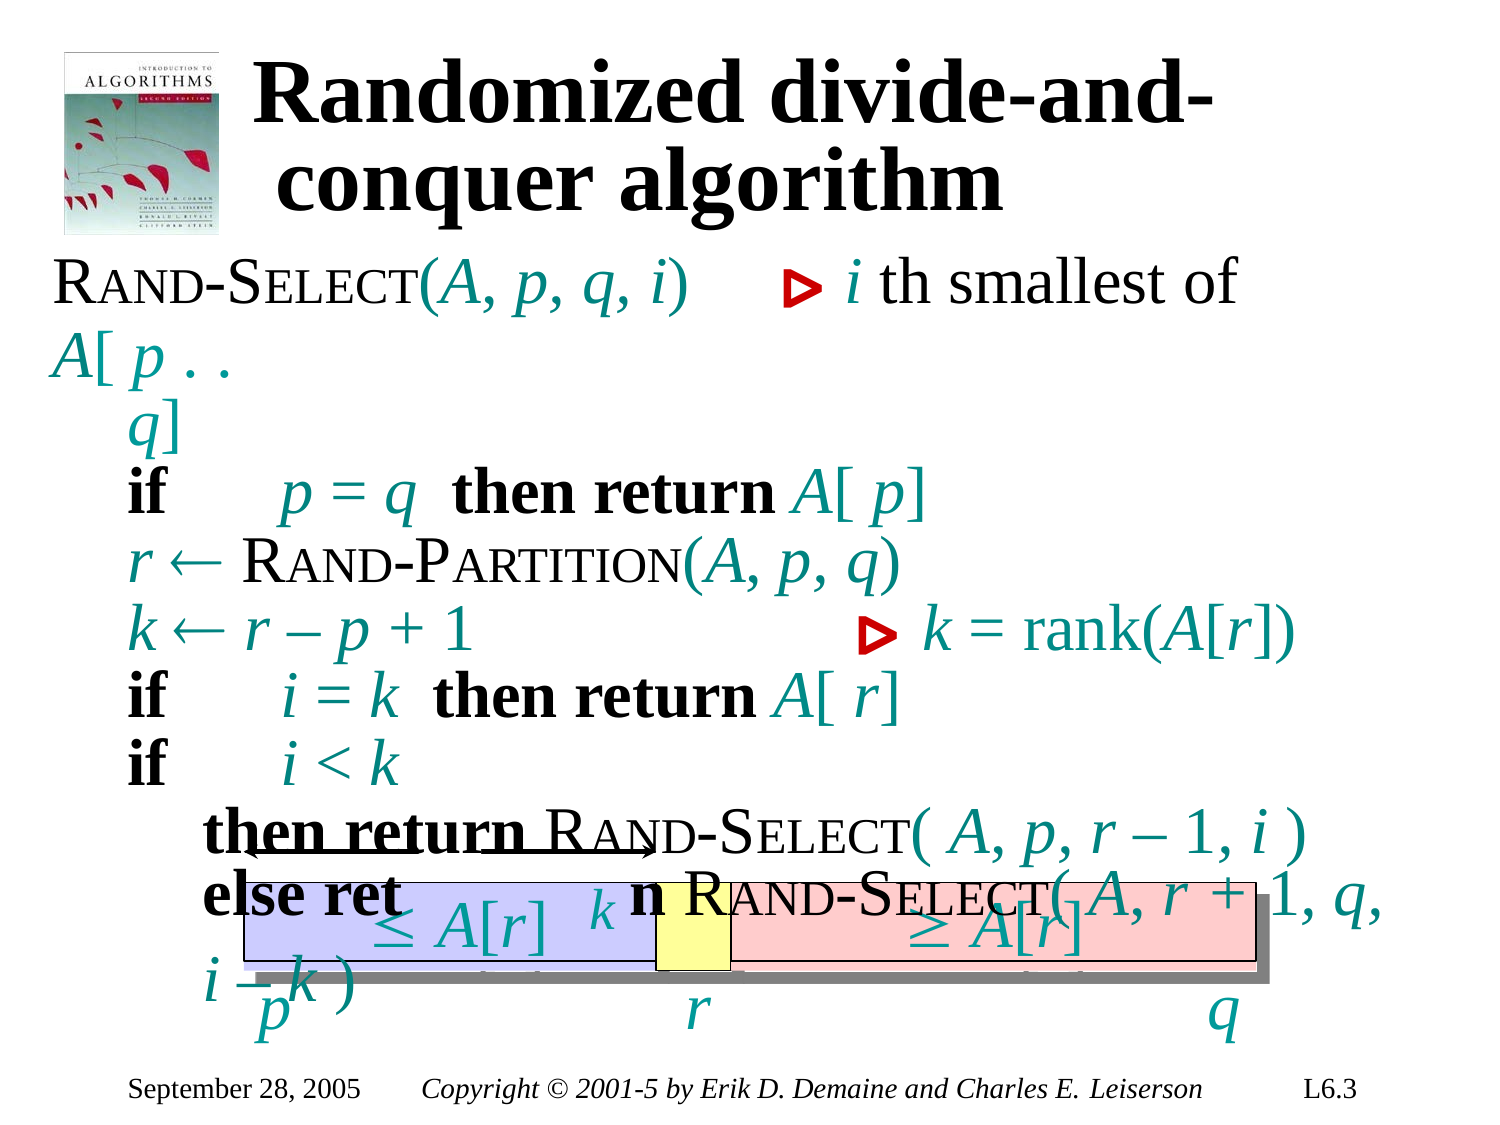

# Randomized divide-and-  conquer algorithm

RAND-SELECT(A, p, q, i)	⊳ i th smallest of A[ p . .
q]
if	p = q	then return A[ p]
r ← RAND-PARTITION(A, p, q)
k ← r – p + 1	⊳ k = rank(A[r])
if	i = k	then return A[ r]
if	i < k
then return RAND-SELECT( A, p, r – 1, i )
else ret	k n RAND-SELECT( A, r + 1, q, i – k )
ur

≤ A[r]
≥ A[r]
p	r
q
September 28, 2005
Copyright © 2001-5 by Erik D. Demaine and Charles E. Leiserson
L6.3